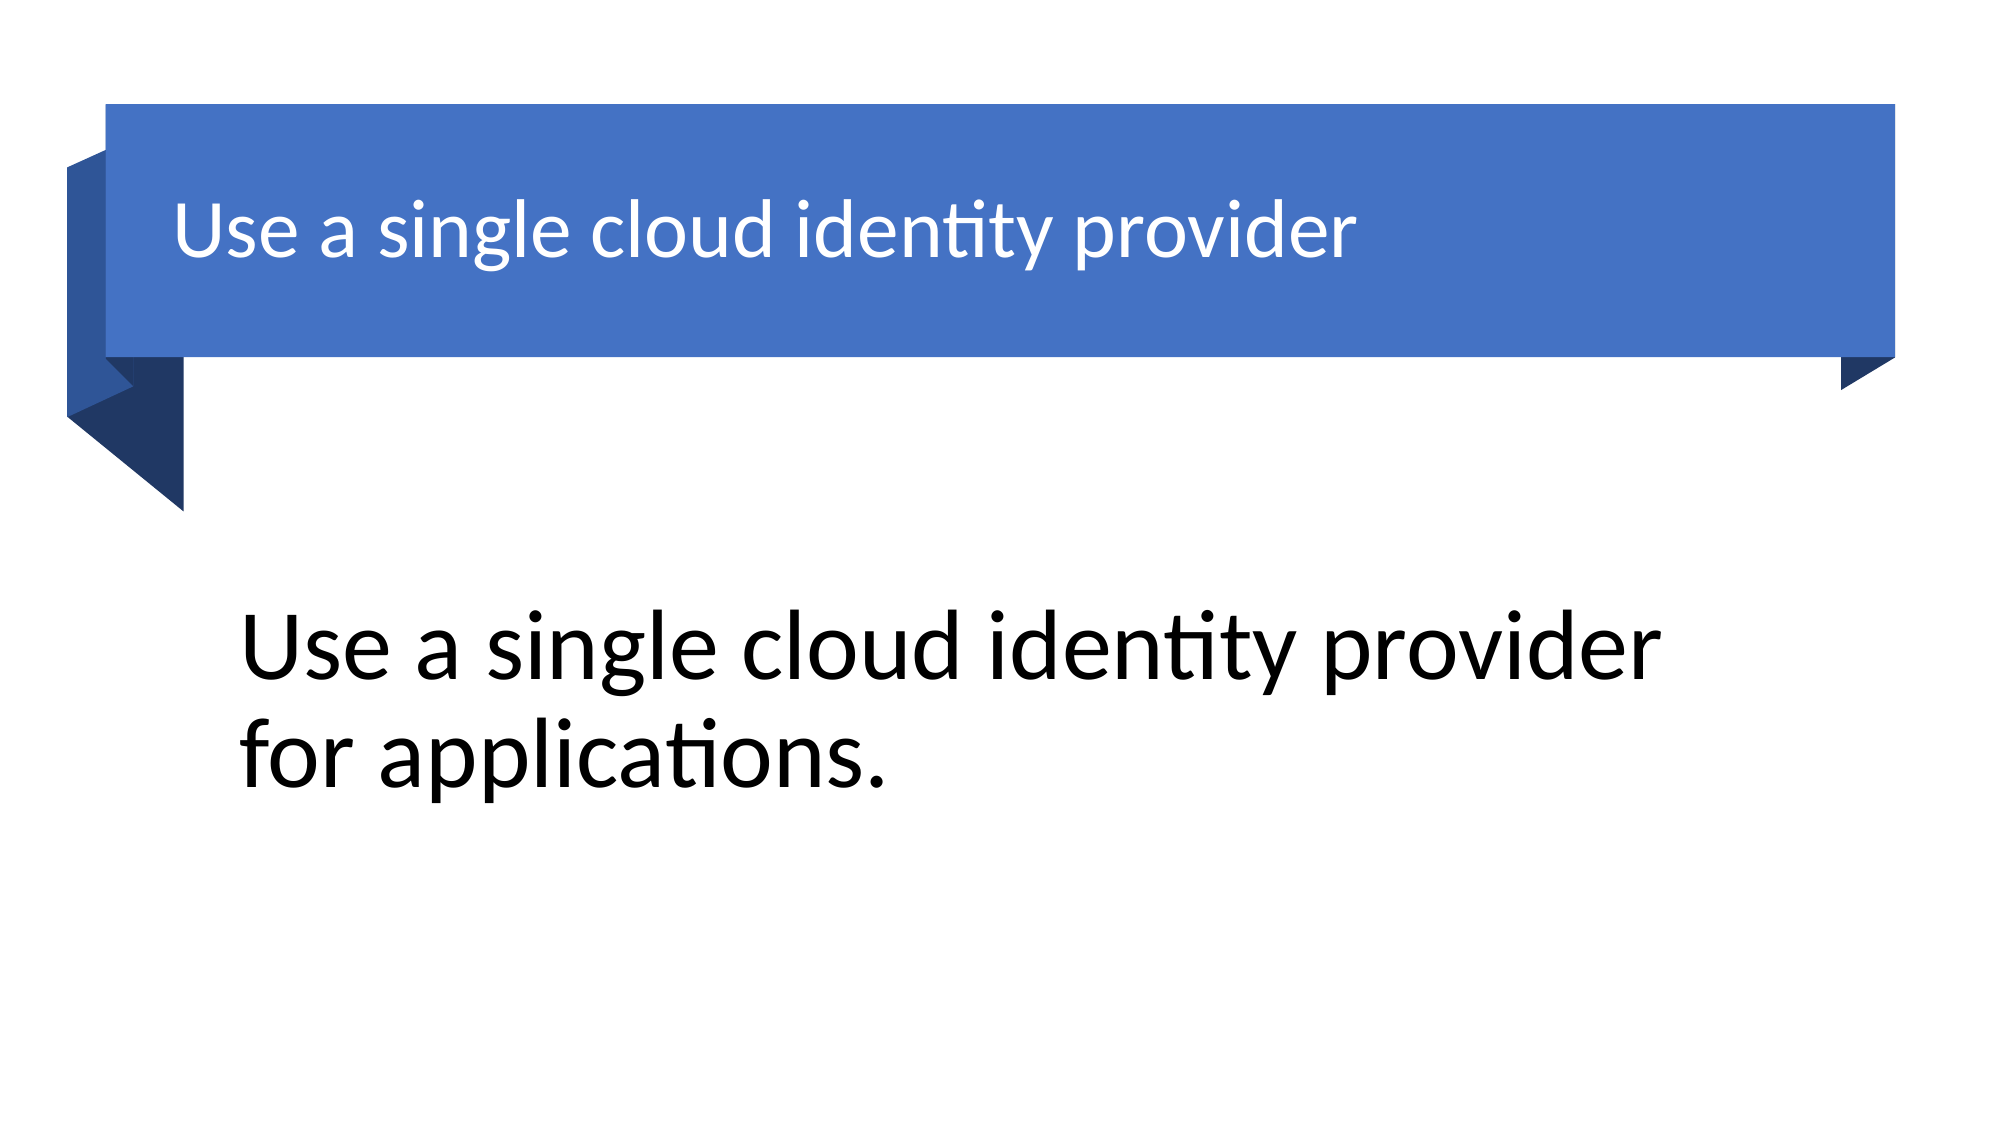

Use a single cloud identity provider

Use a single cloud identity provider for applications.